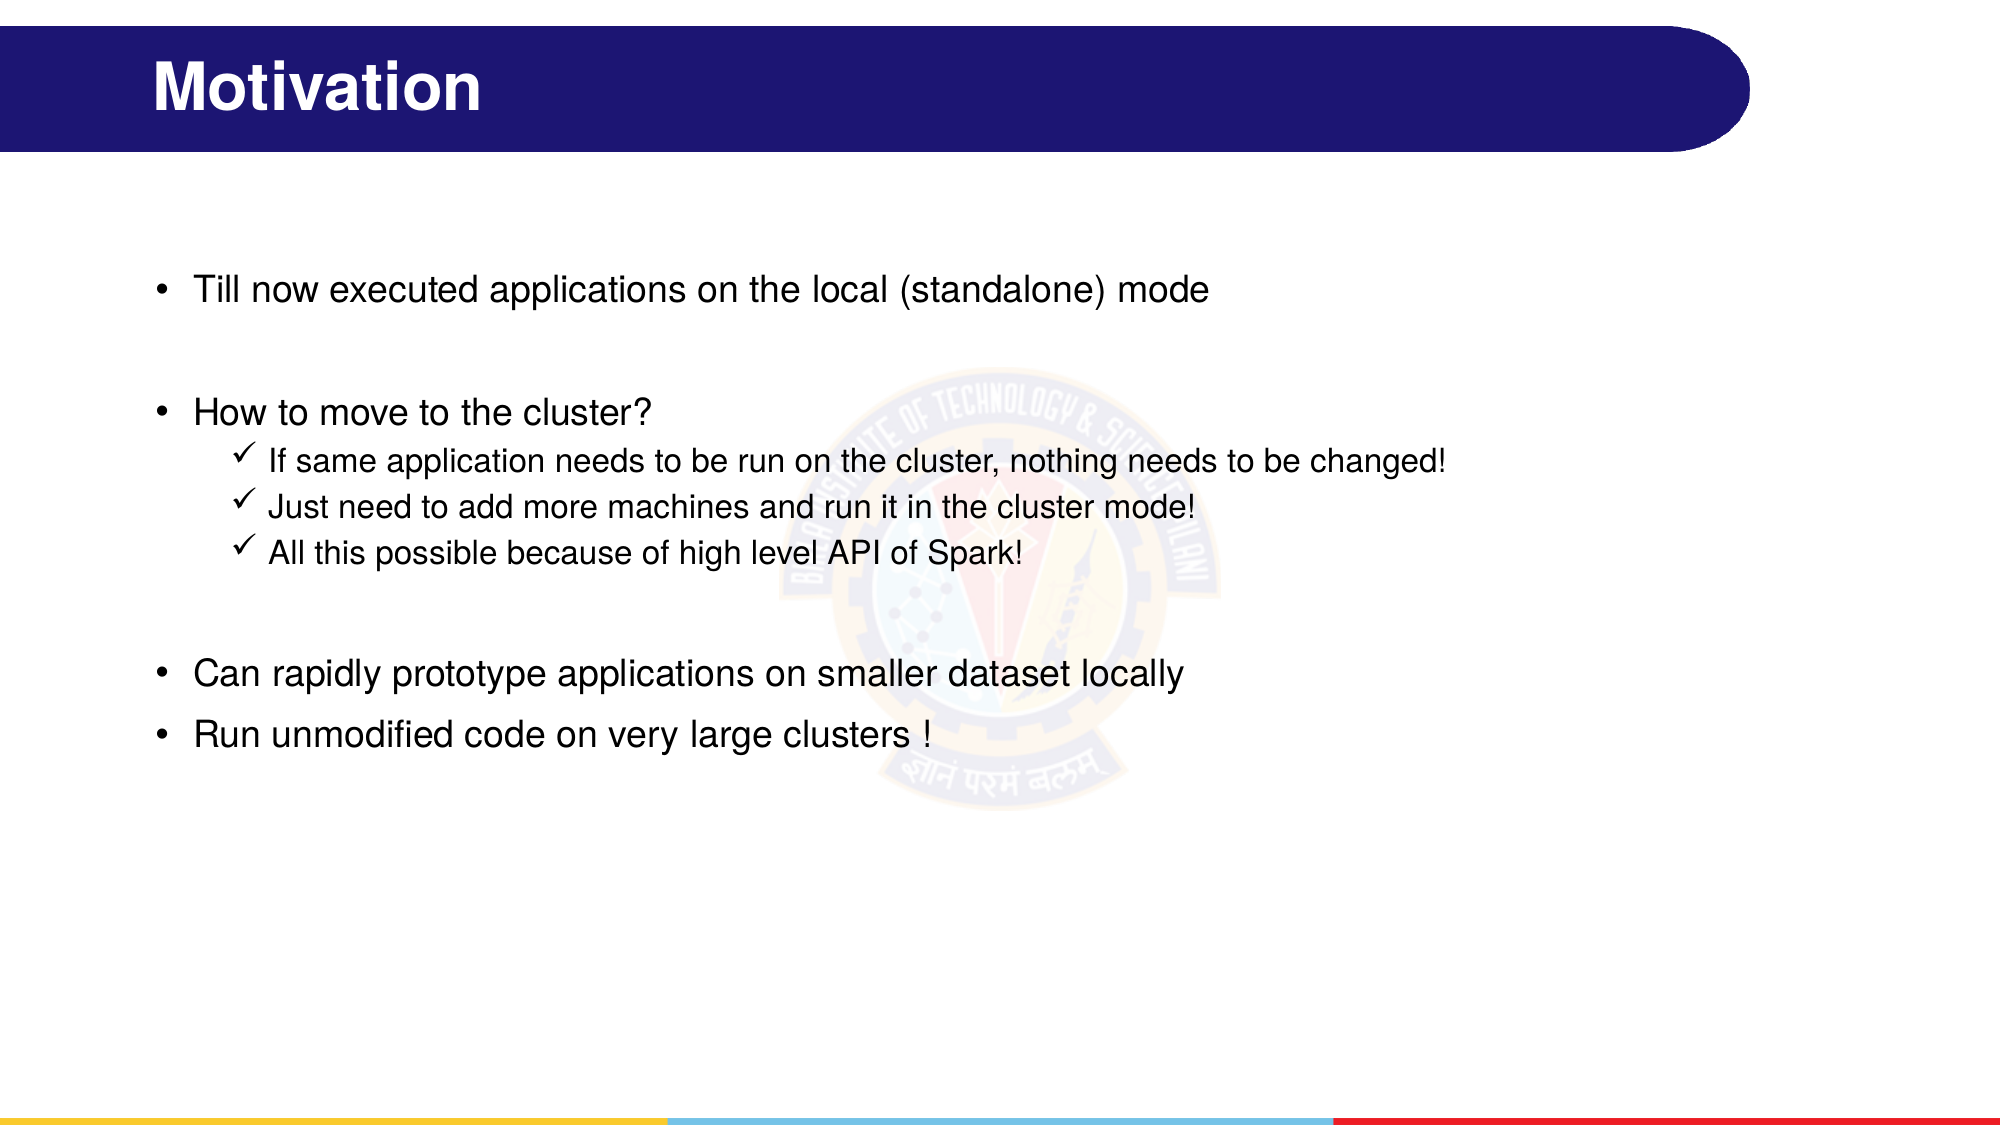

# Motivation

Till now executed applications on the local (standalone) mode

How to move to the cluster?
If same application needs to be run on the cluster, nothing needs to be changed!
Just need to add more machines and run it in the cluster mode!
All this possible because of high level API of Spark!

Can rapidly prototype applications on smaller dataset locally
Run unmodified code on very large clusters !